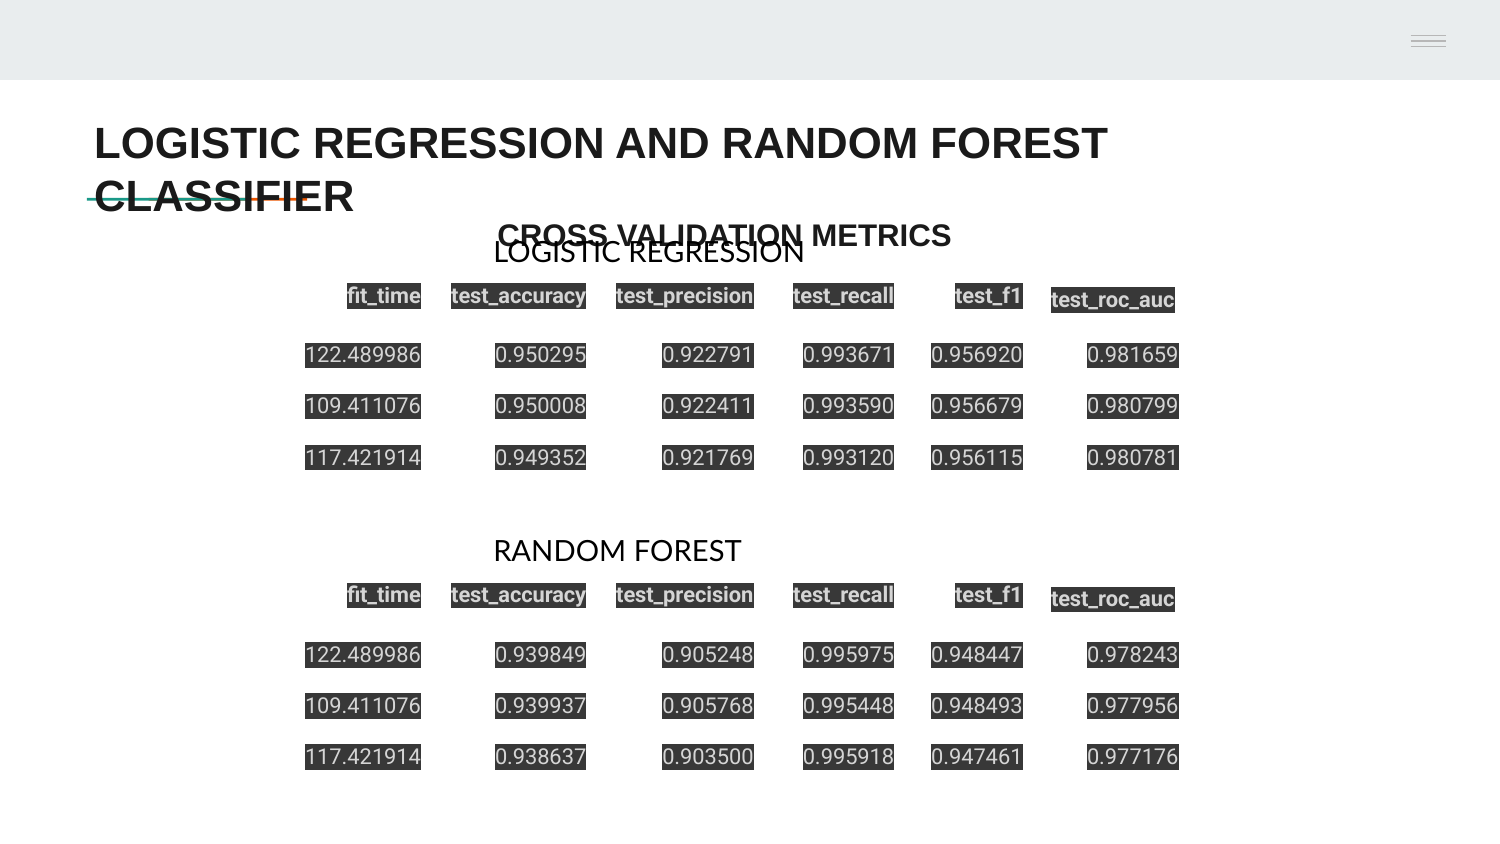

# LOGISTIC REGRESSION AND RANDOM FOREST CLASSIFIER
  CROSS VALIDATION METRICS
LOGISTIC REGRESSION
| fit\_time | test\_accuracy | test\_precision | test\_recall | test\_f1 | test\_roc\_auc |
| --- | --- | --- | --- | --- | --- |
| 122.489986 | 0.950295 | 0.922791 | 0.993671 | 0.956920 | 0.981659 |
| 109.411076 | 0.950008 | 0.922411 | 0.993590 | 0.956679 | 0.980799 |
| 117.421914 | 0.949352 | 0.921769 | 0.993120 | 0.956115 | 0.980781 |
RANDOM FOREST
| fit\_time | test\_accuracy | test\_precision | test\_recall | test\_f1 | test\_roc\_auc |
| --- | --- | --- | --- | --- | --- |
| 122.489986 | 0.939849 | 0.905248 | 0.995975 | 0.948447 | 0.978243 |
| 109.411076 | 0.939937 | 0.905768 | 0.995448 | 0.948493 | 0.977956 |
| 117.421914 | 0.938637 | 0.903500 | 0.995918 | 0.947461 | 0.977176 |